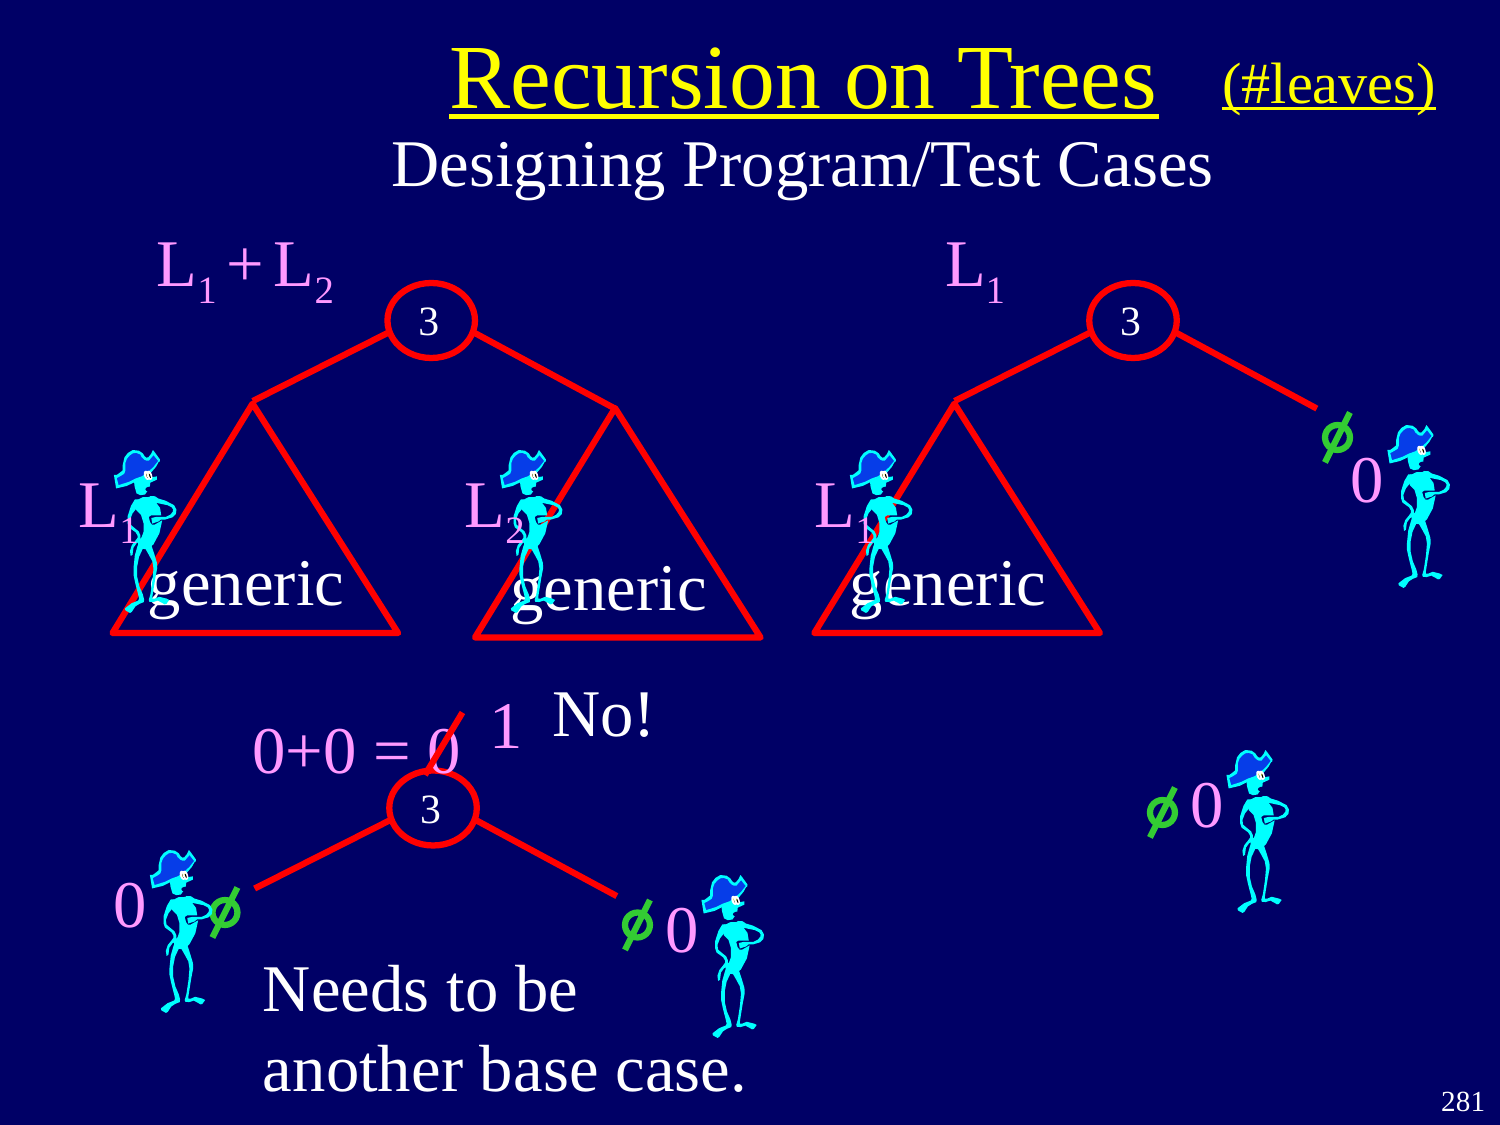

Recursion on Trees
(#leaves)
Designing Program/Test Cases
L1 + L2

L1

L2
L1

0

L1

3

3

generic

generic

generic

No!
1

0+0 = 0

0

0

0

3

Needs to be
another base case.